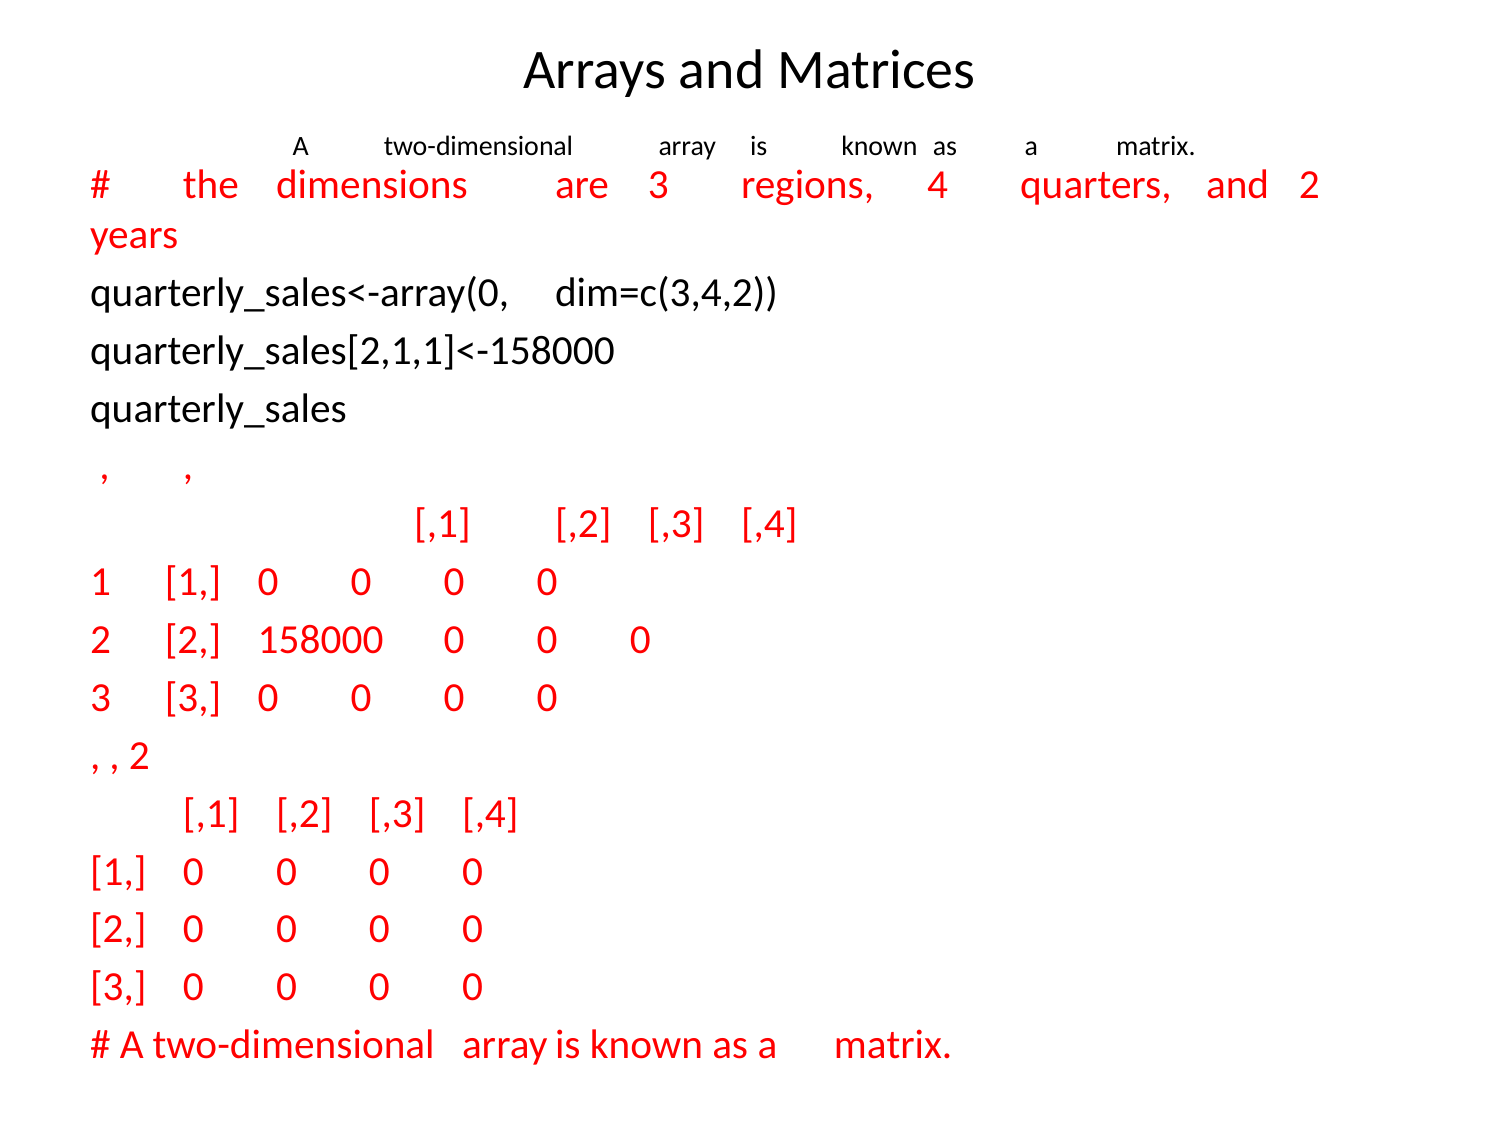

# Arrays and Matrices A	two-dimensional	array	is	known	as	a	matrix.
#	the	dimensions	are	3	regions,	4	quarters,	and	2	years
quarterly_sales<-array(0,	dim=c(3,4,2))
quarterly_sales[2,1,1]<-158000
quarterly_sales
 ,	,
	                         [,1]	[,2]	[,3]	[,4]
[1,]		0	0	0	0
[2,]	158000	0	0	0
[3,]		0	0	0	0
, , 2
	[,1]	[,2]	[,3]	[,4]
[1,]	0	0	0	0
[2,]	0	0	0	0
[3,]	0	0	0	0
# A two-dimensional	array	is known as a	matrix.